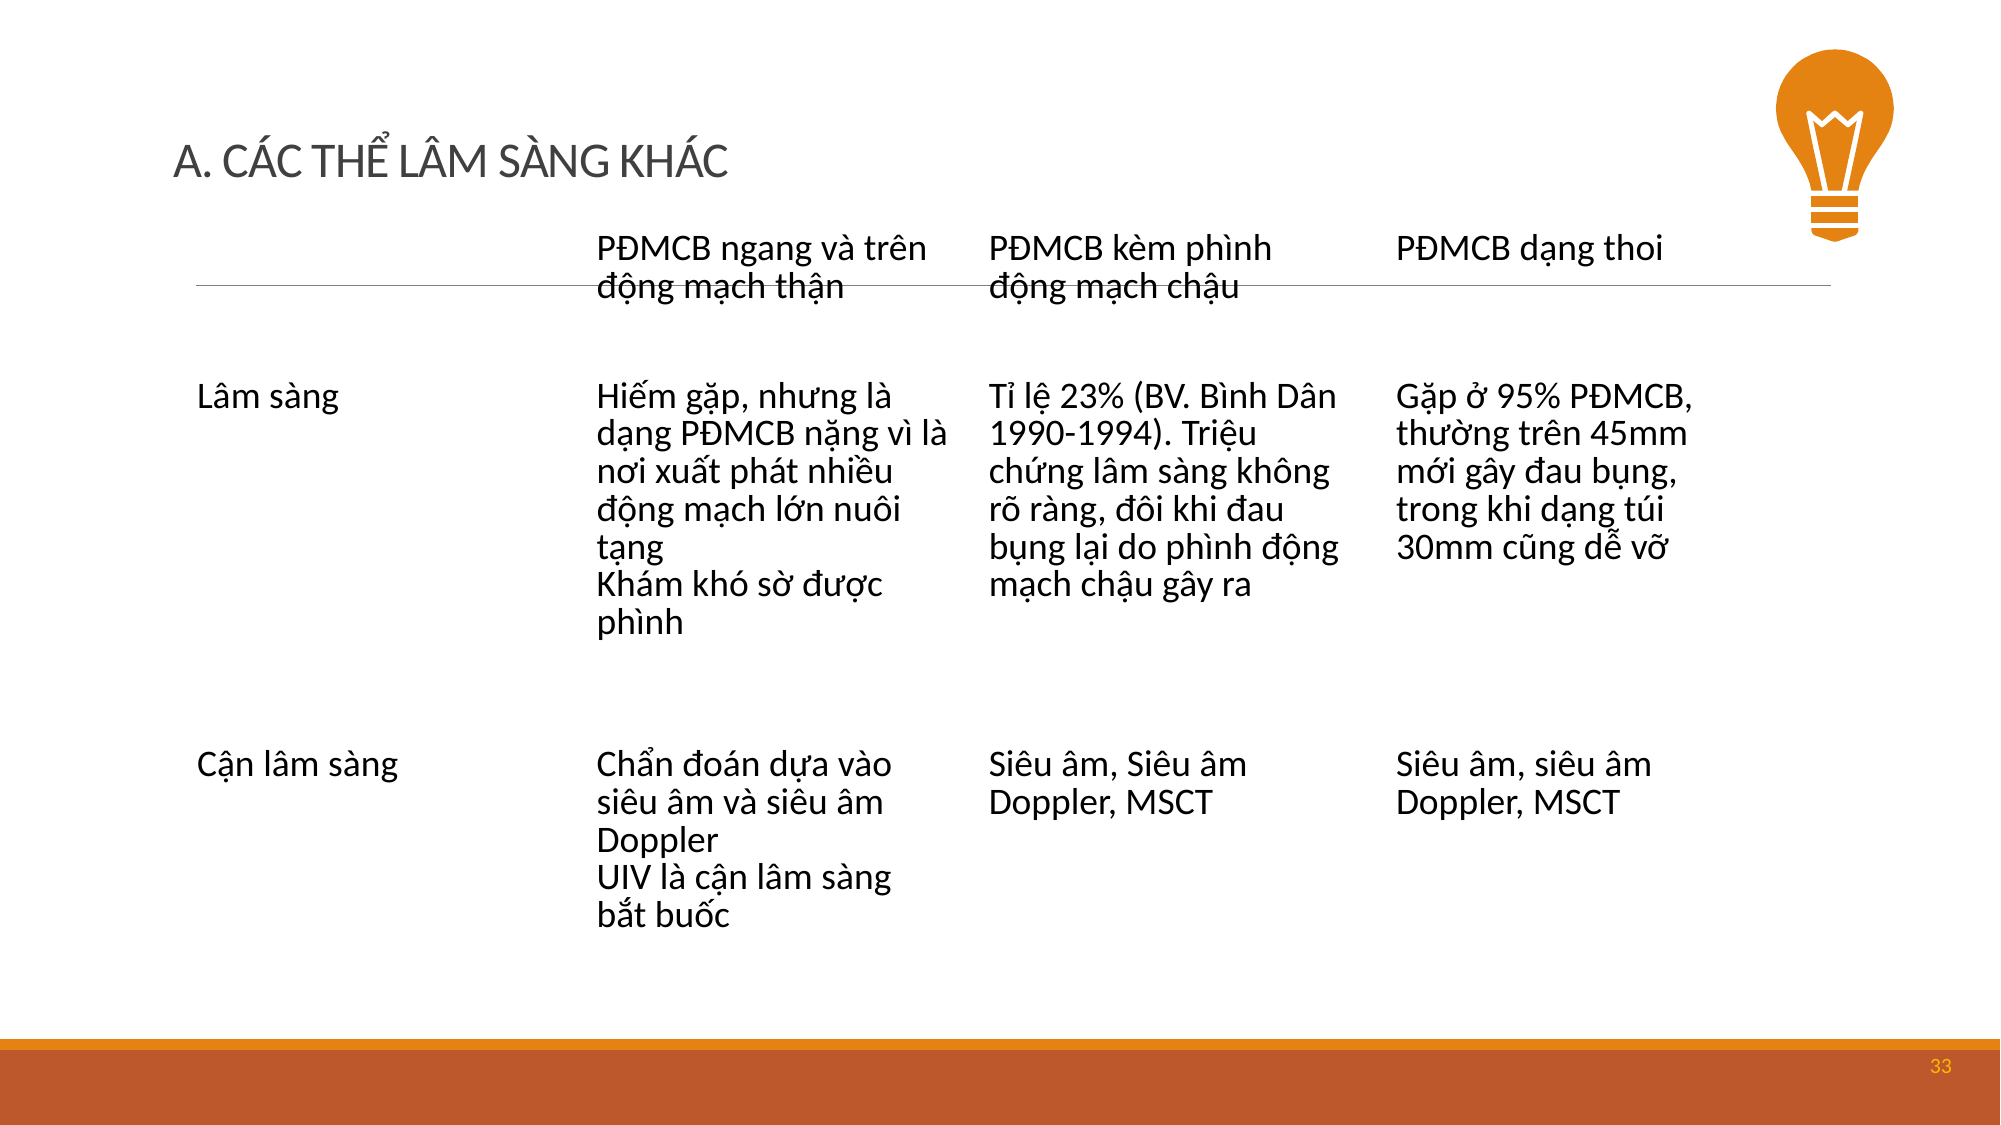

# A. CÁC THỂ LÂM SÀNG KHÁC
|  | PĐMCB ngang và trên động mạch thận | PĐMCB kèm phình động mạch chậu | PĐMCB dạng thoi |
| --- | --- | --- | --- |
| Lâm sàng | Hiếm gặp, nhưng là dạng PĐMCB nặng vì là nơi xuất phát nhiều động mạch lớn nuôi tạng Khám khó sờ được phình | Tỉ lệ 23% (BV. Bình Dân 1990-1994). Triệu chứng lâm sàng không rõ ràng, đôi khi đau bụng lại do phình động mạch chậu gây ra | Gặp ở 95% PĐMCB, thường trên 45mm mới gây đau bụng, trong khi dạng túi 30mm cũng dễ vỡ |
| Cận lâm sàng | Chẩn đoán dựa vào siêu âm và siêu âm Doppler UIV là cận lâm sàng bắt buốc | Siêu âm, Siêu âm Doppler, MSCT | Siêu âm, siêu âm Doppler, MSCT |

33